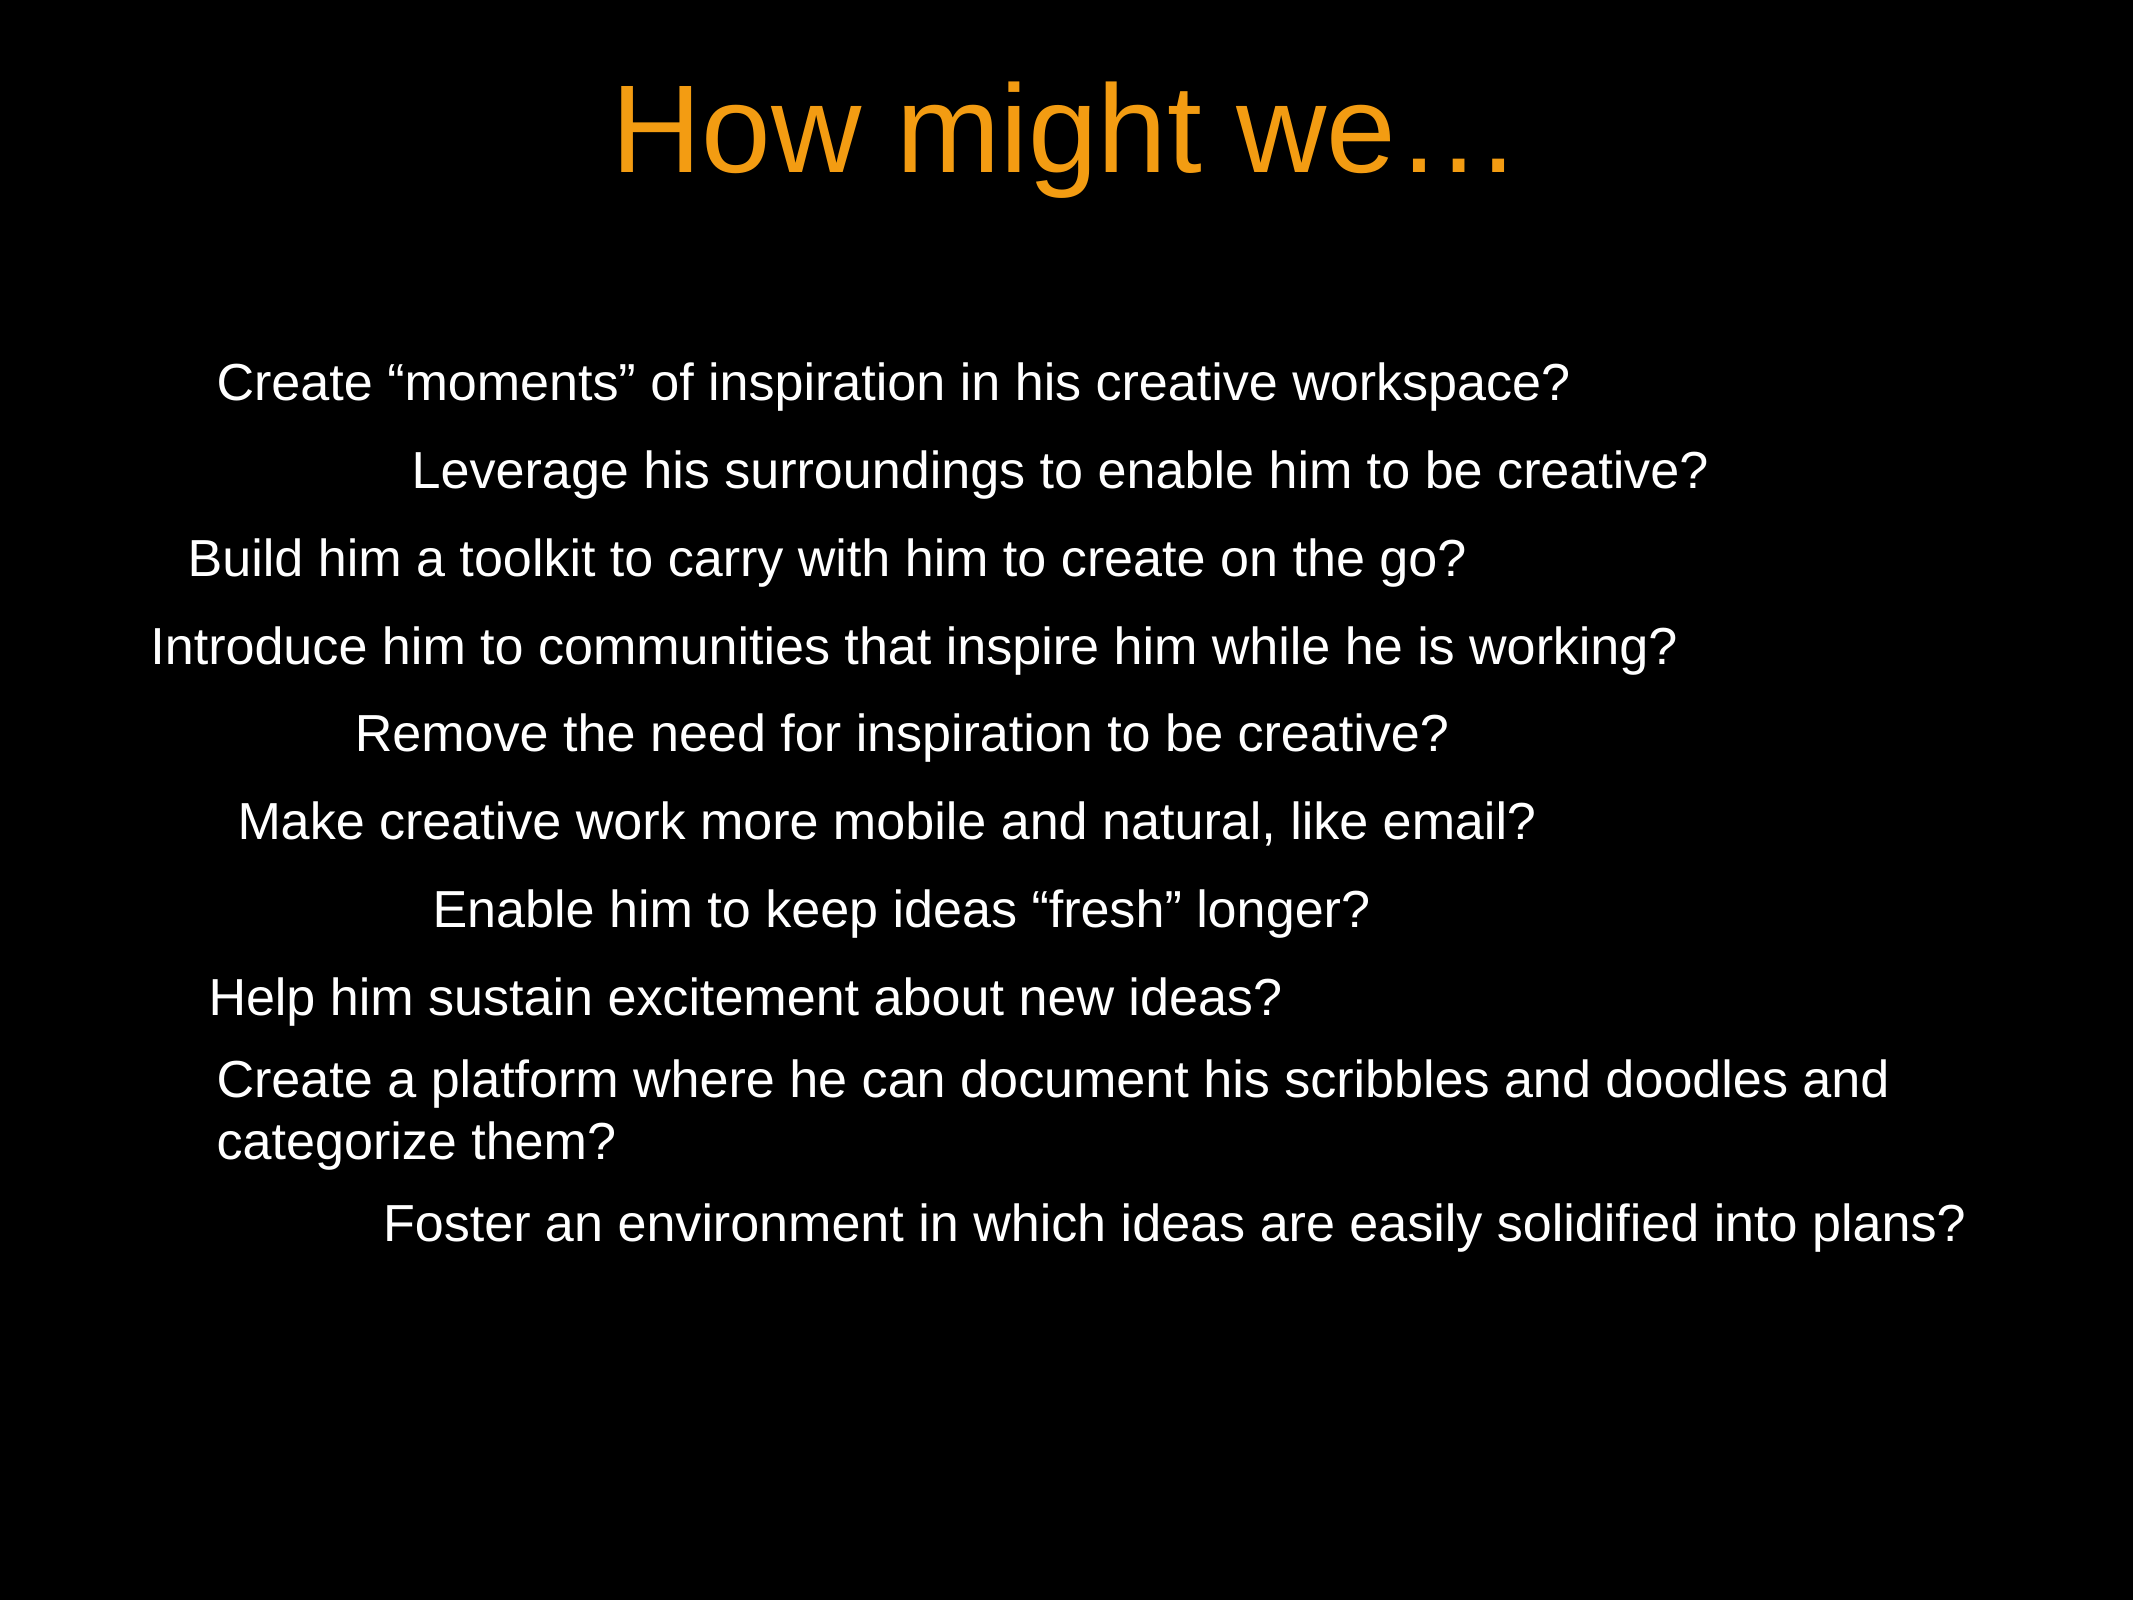

How might we…
Create “moments” of inspiration in his creative workspace?
Leverage his surroundings to enable him to be creative?
Build him a toolkit to carry with him to create on the go?
Introduce him to communities that inspire him while he is working?
Remove the need for inspiration to be creative?
Make creative work more mobile and natural, like email?
Enable him to keep ideas “fresh” longer?
Help him sustain excitement about new ideas?
Create a platform where he can document his scribbles and doodles and categorize them?
Foster an environment in which ideas are easily solidified into plans?